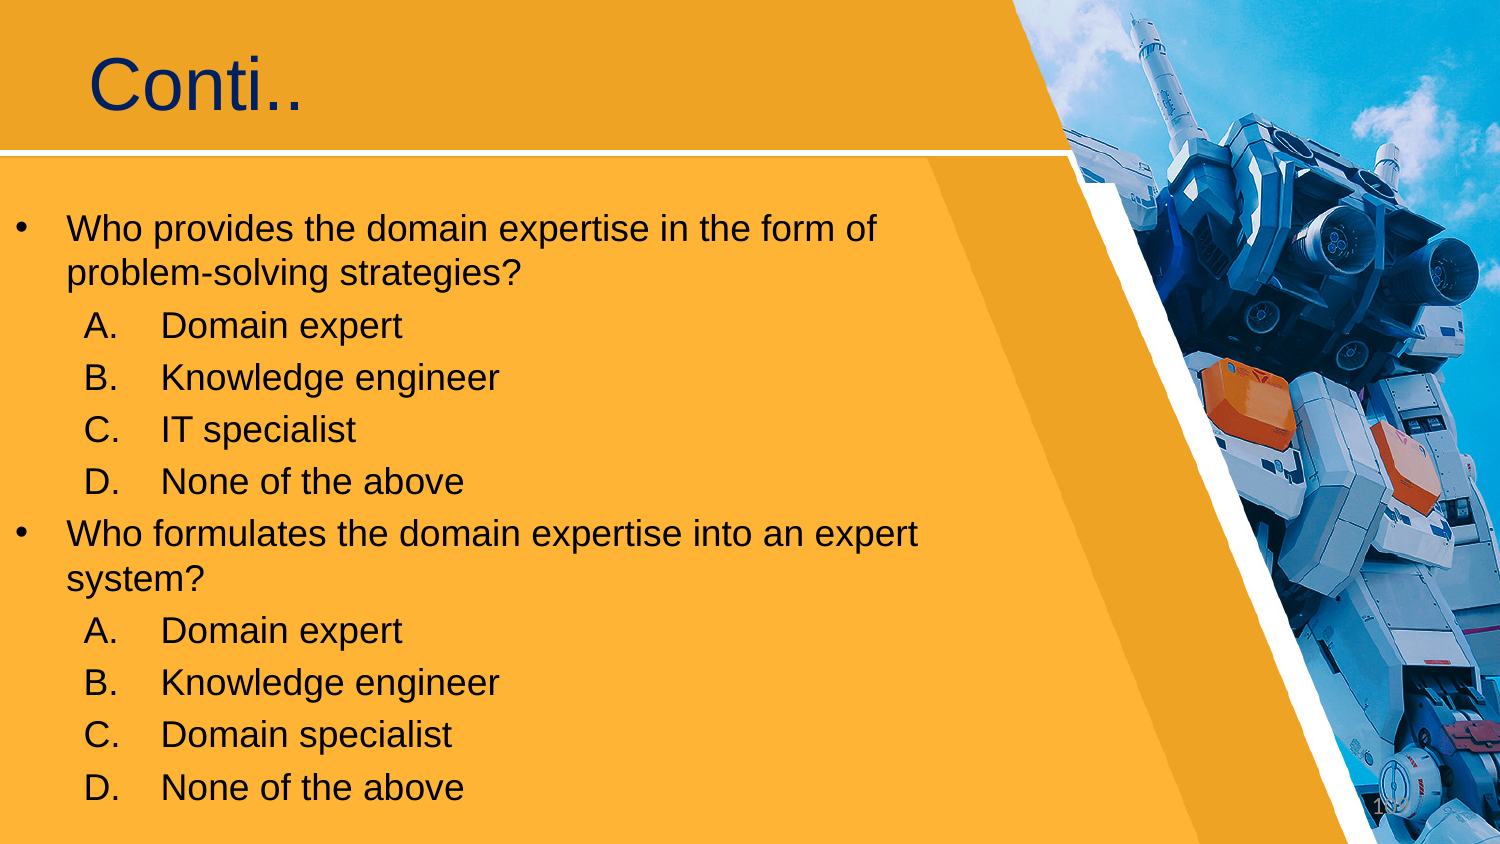

# Conti..
Who provides the domain expertise in the form of problem-solving strategies?
Domain expert
Knowledge engineer
IT specialist
None of the above
Who formulates the domain expertise into an expert system?
Domain expert
Knowledge engineer
Domain specialist
None of the above

109